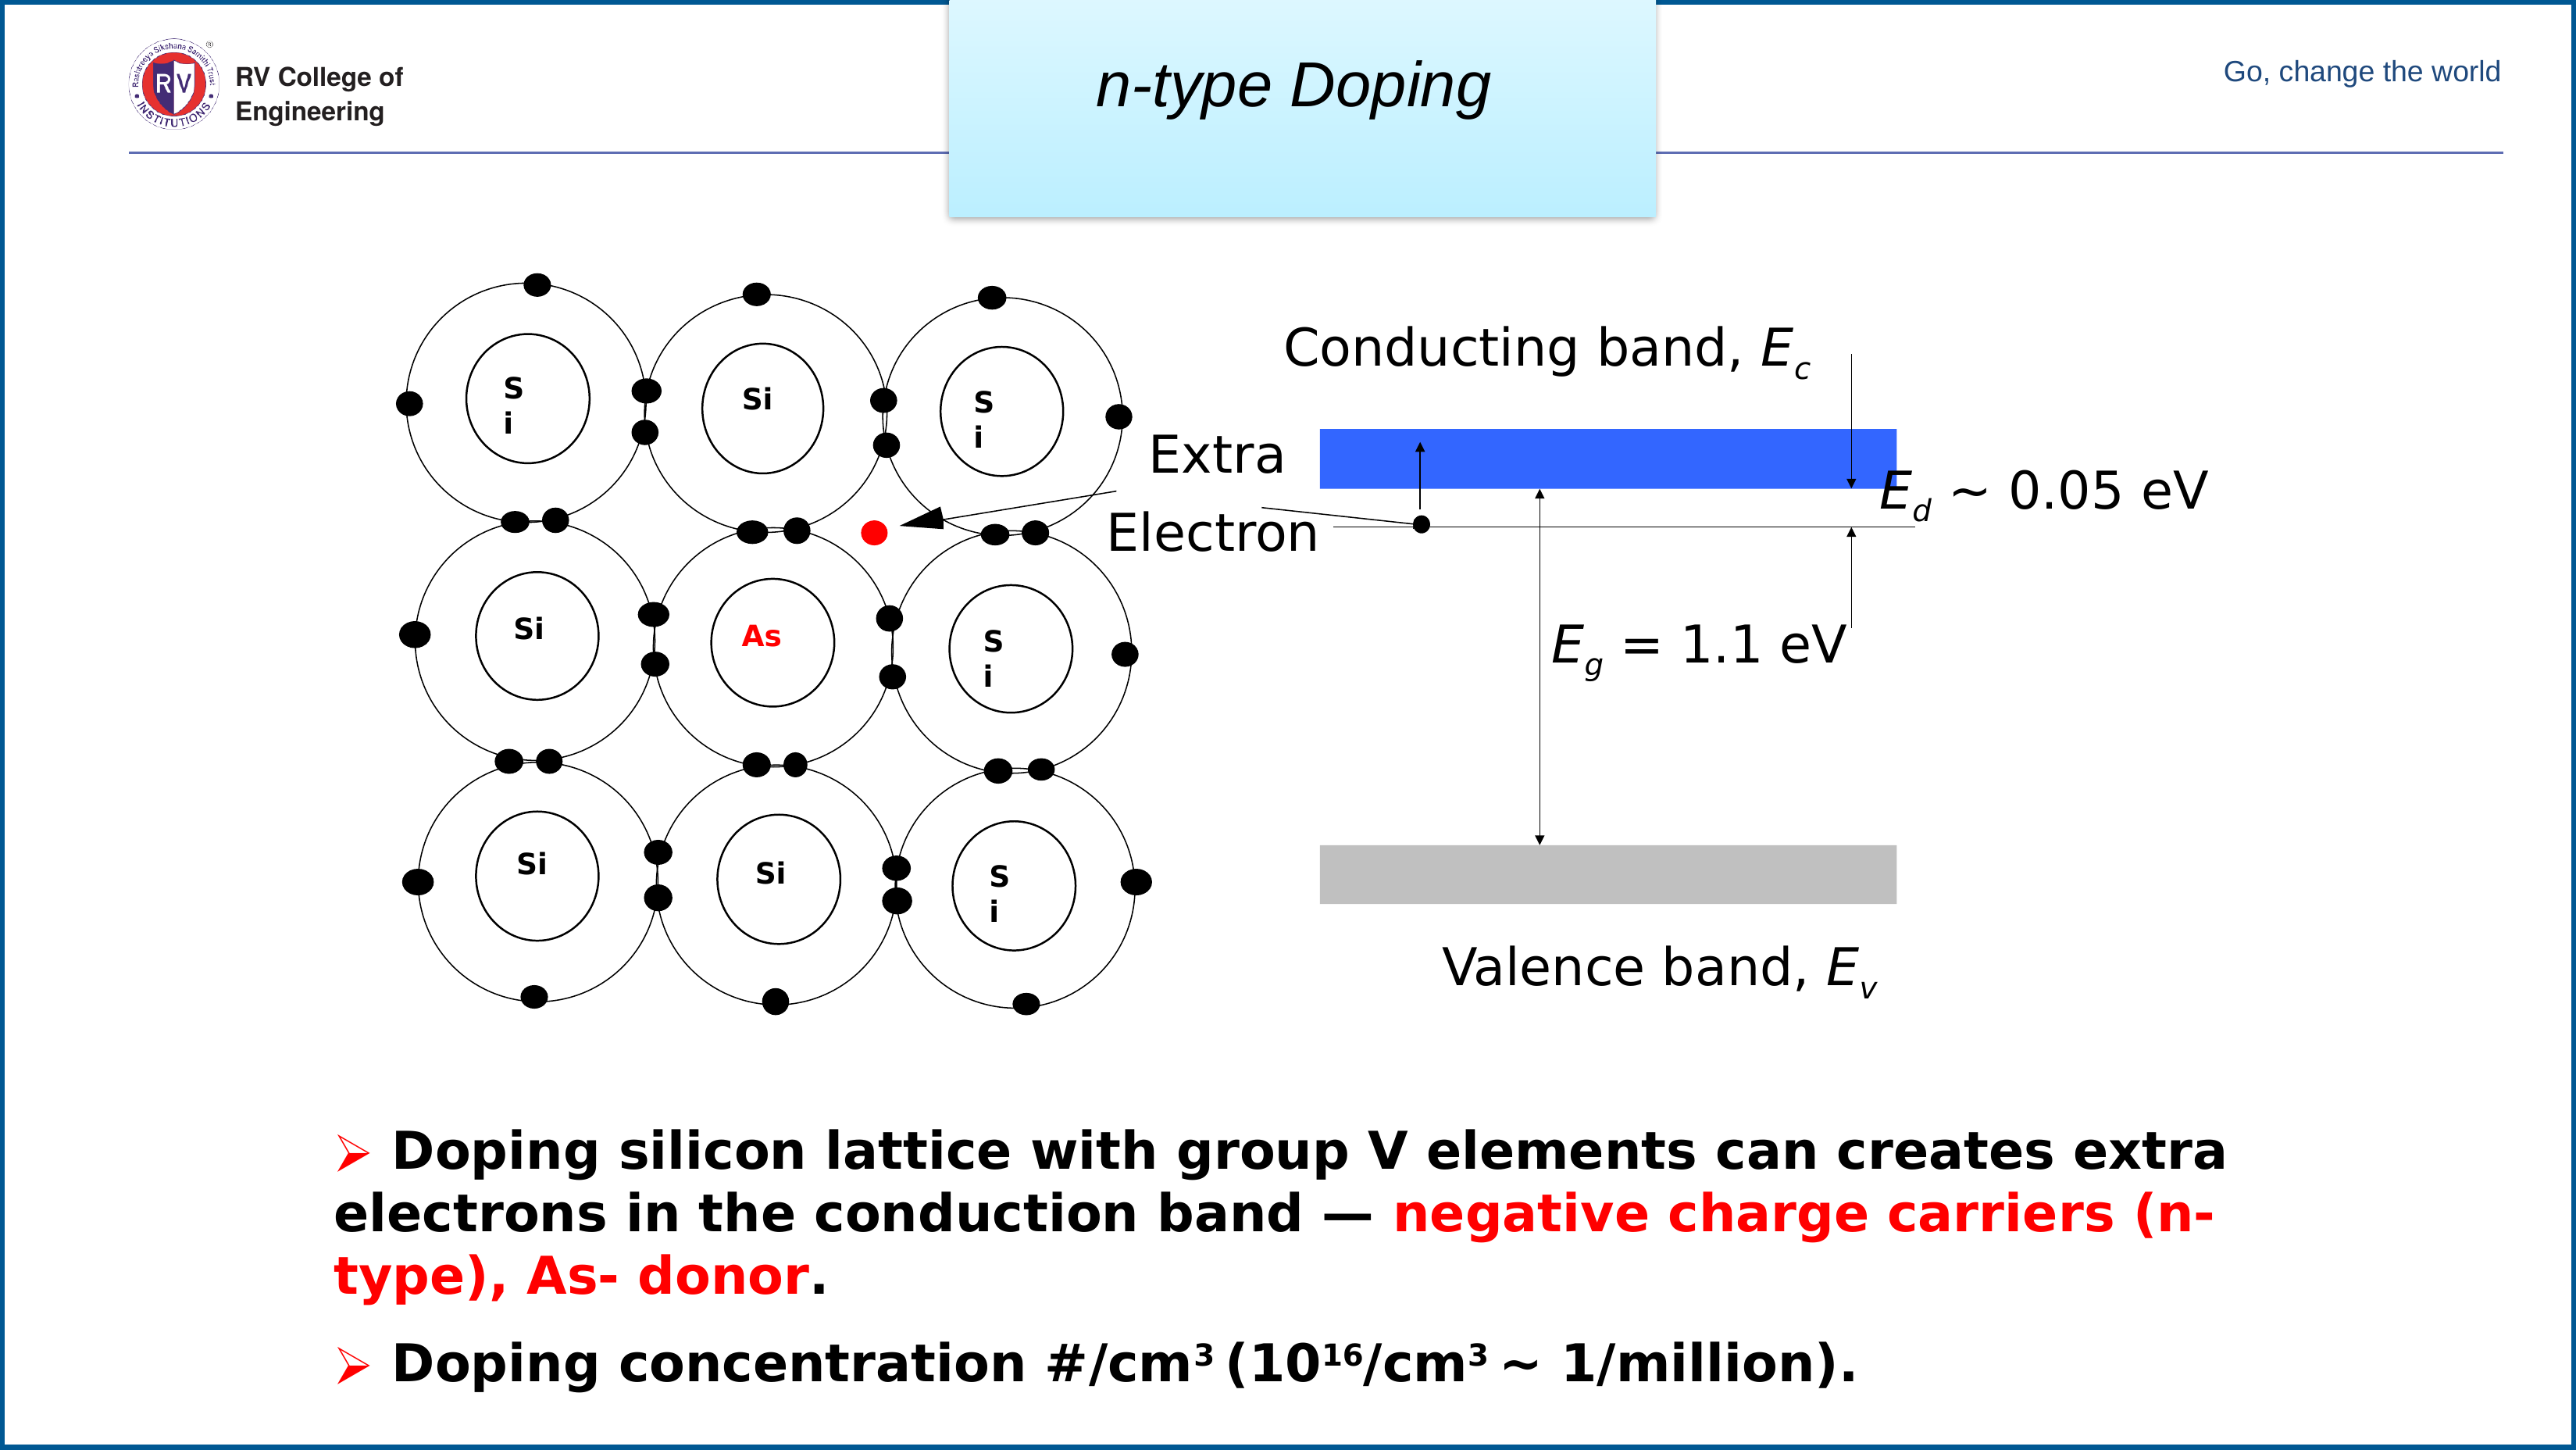

# n-type Doping

Conducting band, Ec

Si

Si
Si

Extra

Ed ~ 0.05 eV

Electron

Eg = 1.1 eV

Si

As

Si

Si

Si

Si

-

Valence band, Ev

 Doping silicon lattice with group V elements can creates extra electrons in the conduction band — negative charge carriers (n-type), As- donor.

 Doping concentration #/cm3 (1016/cm3 ~ 1/million).